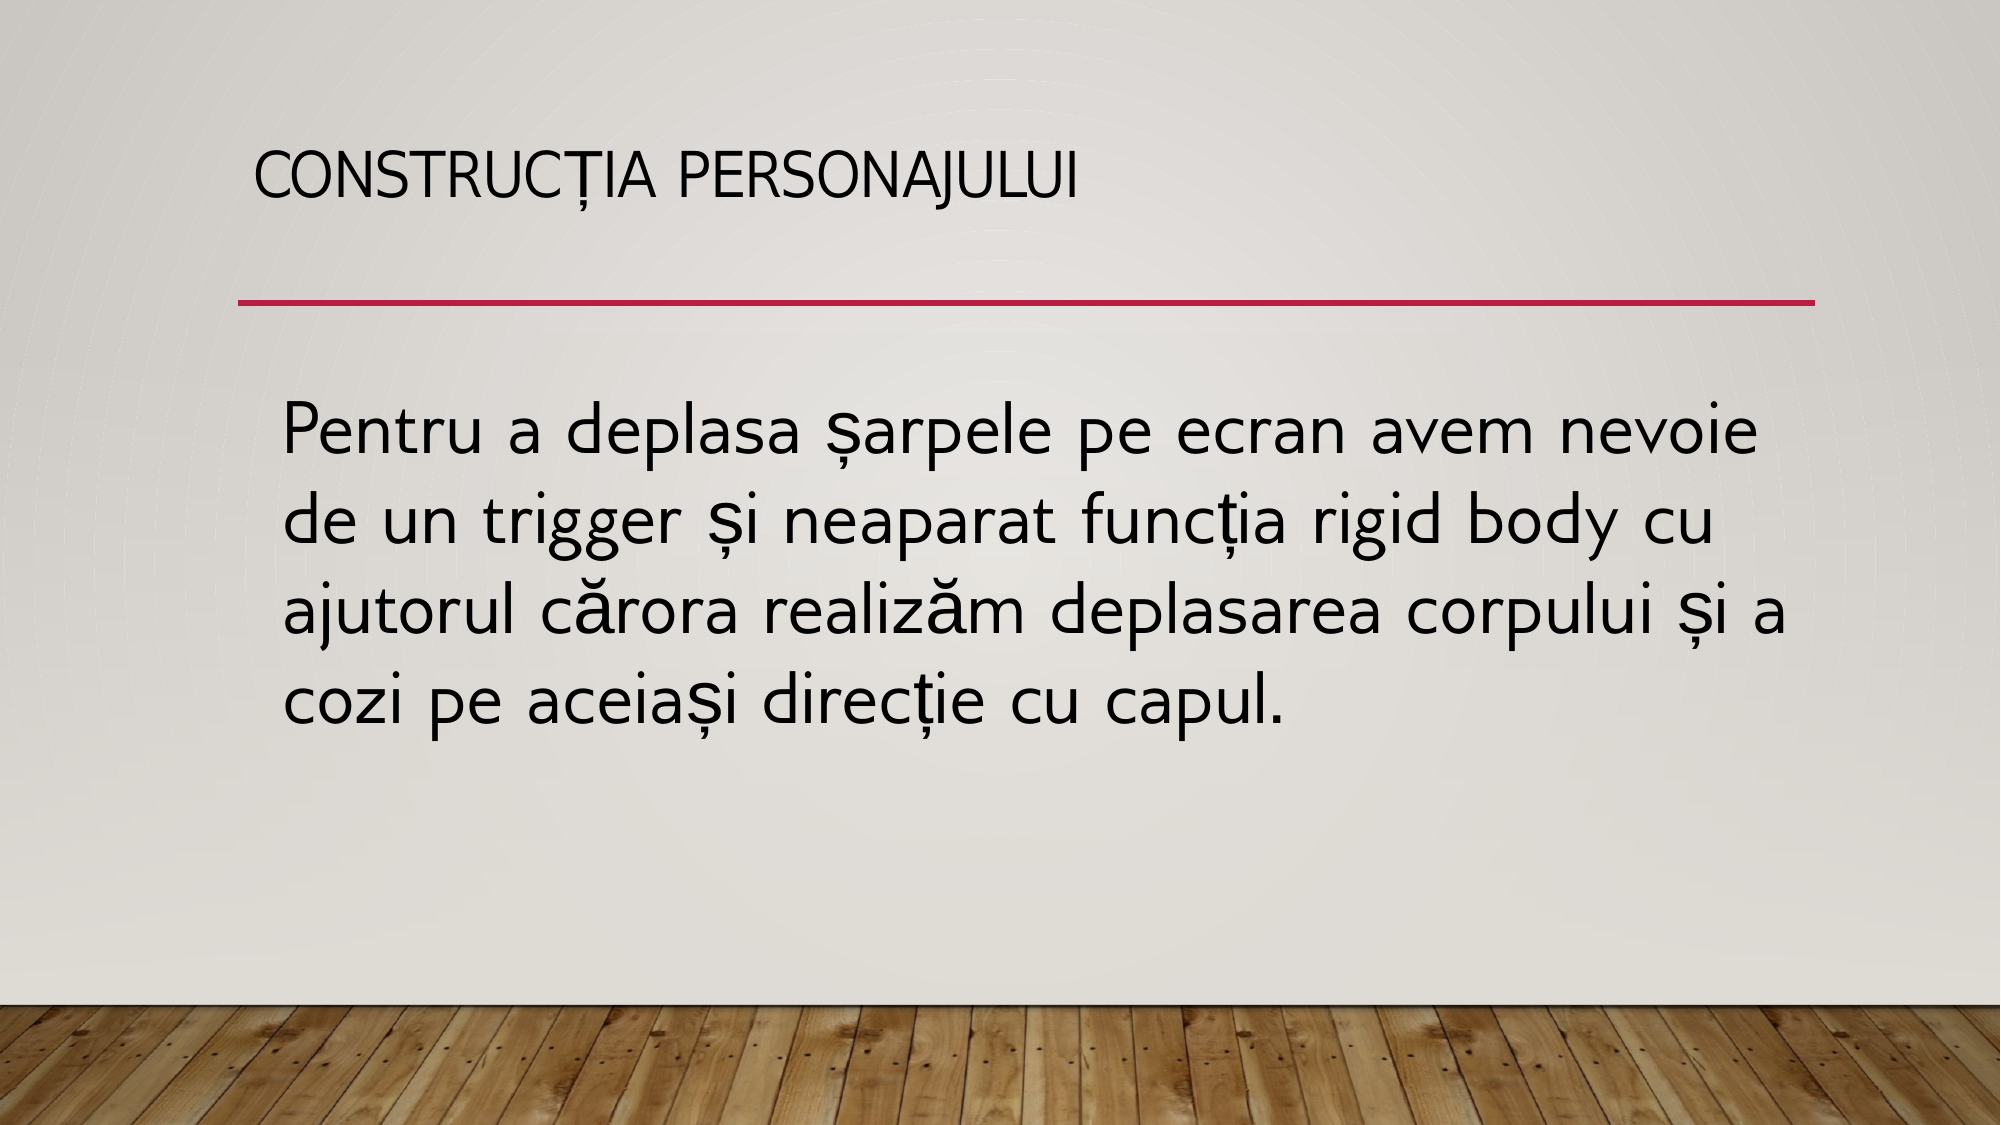

# Construcția personajului
Pentru a deplasa șarpele pe ecran avem nevoie de un trigger și neaparat funcția rigid body cu ajutorul cărora realizăm deplasarea corpului și a cozi pe aceiași direcție cu capul.